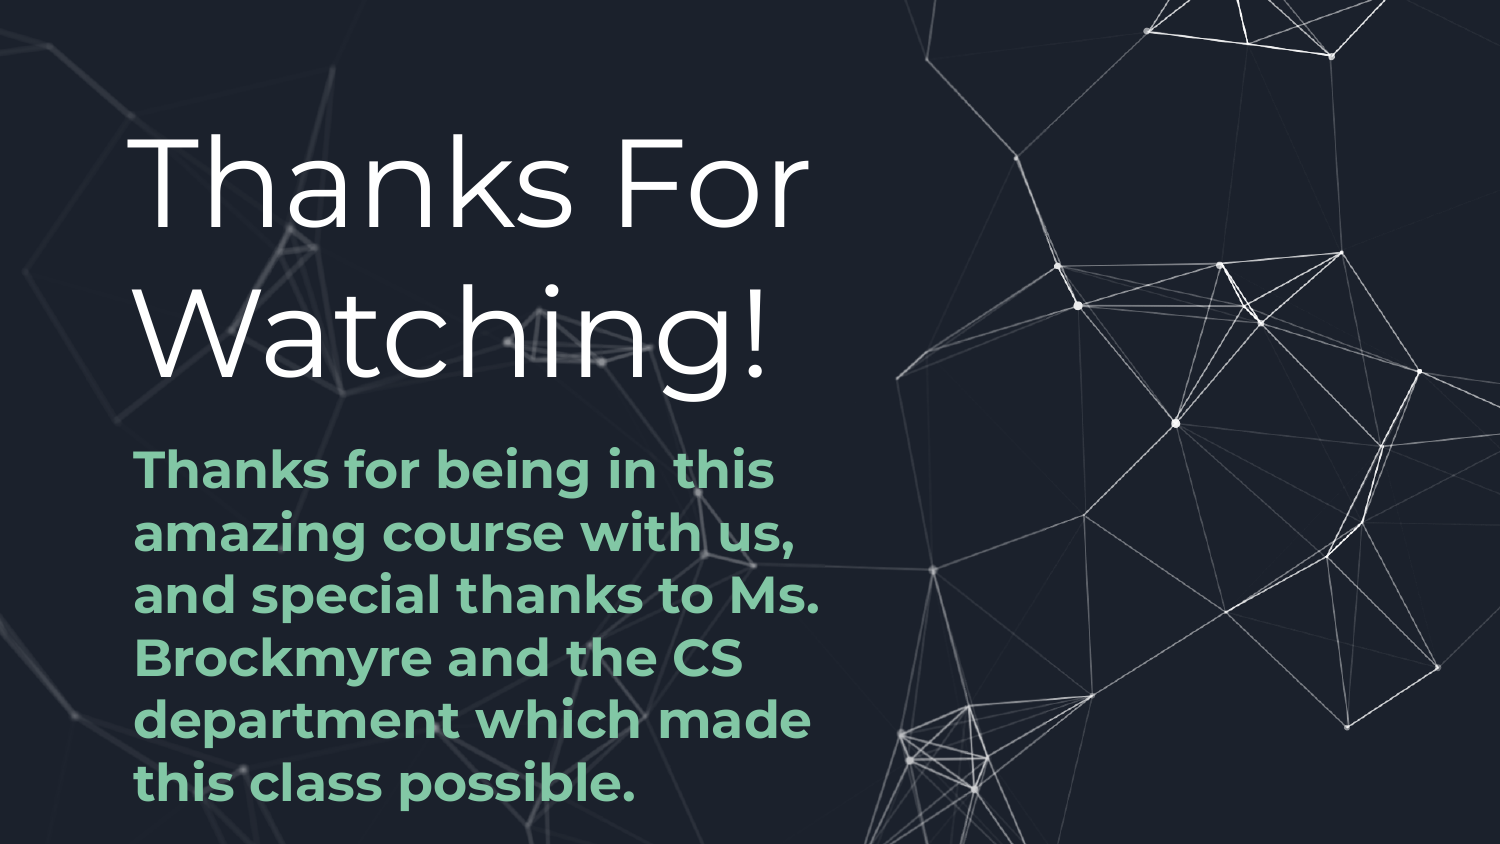

# Thanks For Watching!

Thanks for being in this amazing course with us, and special thanks to Ms. Brockmyre and the CS department which made this class possible.